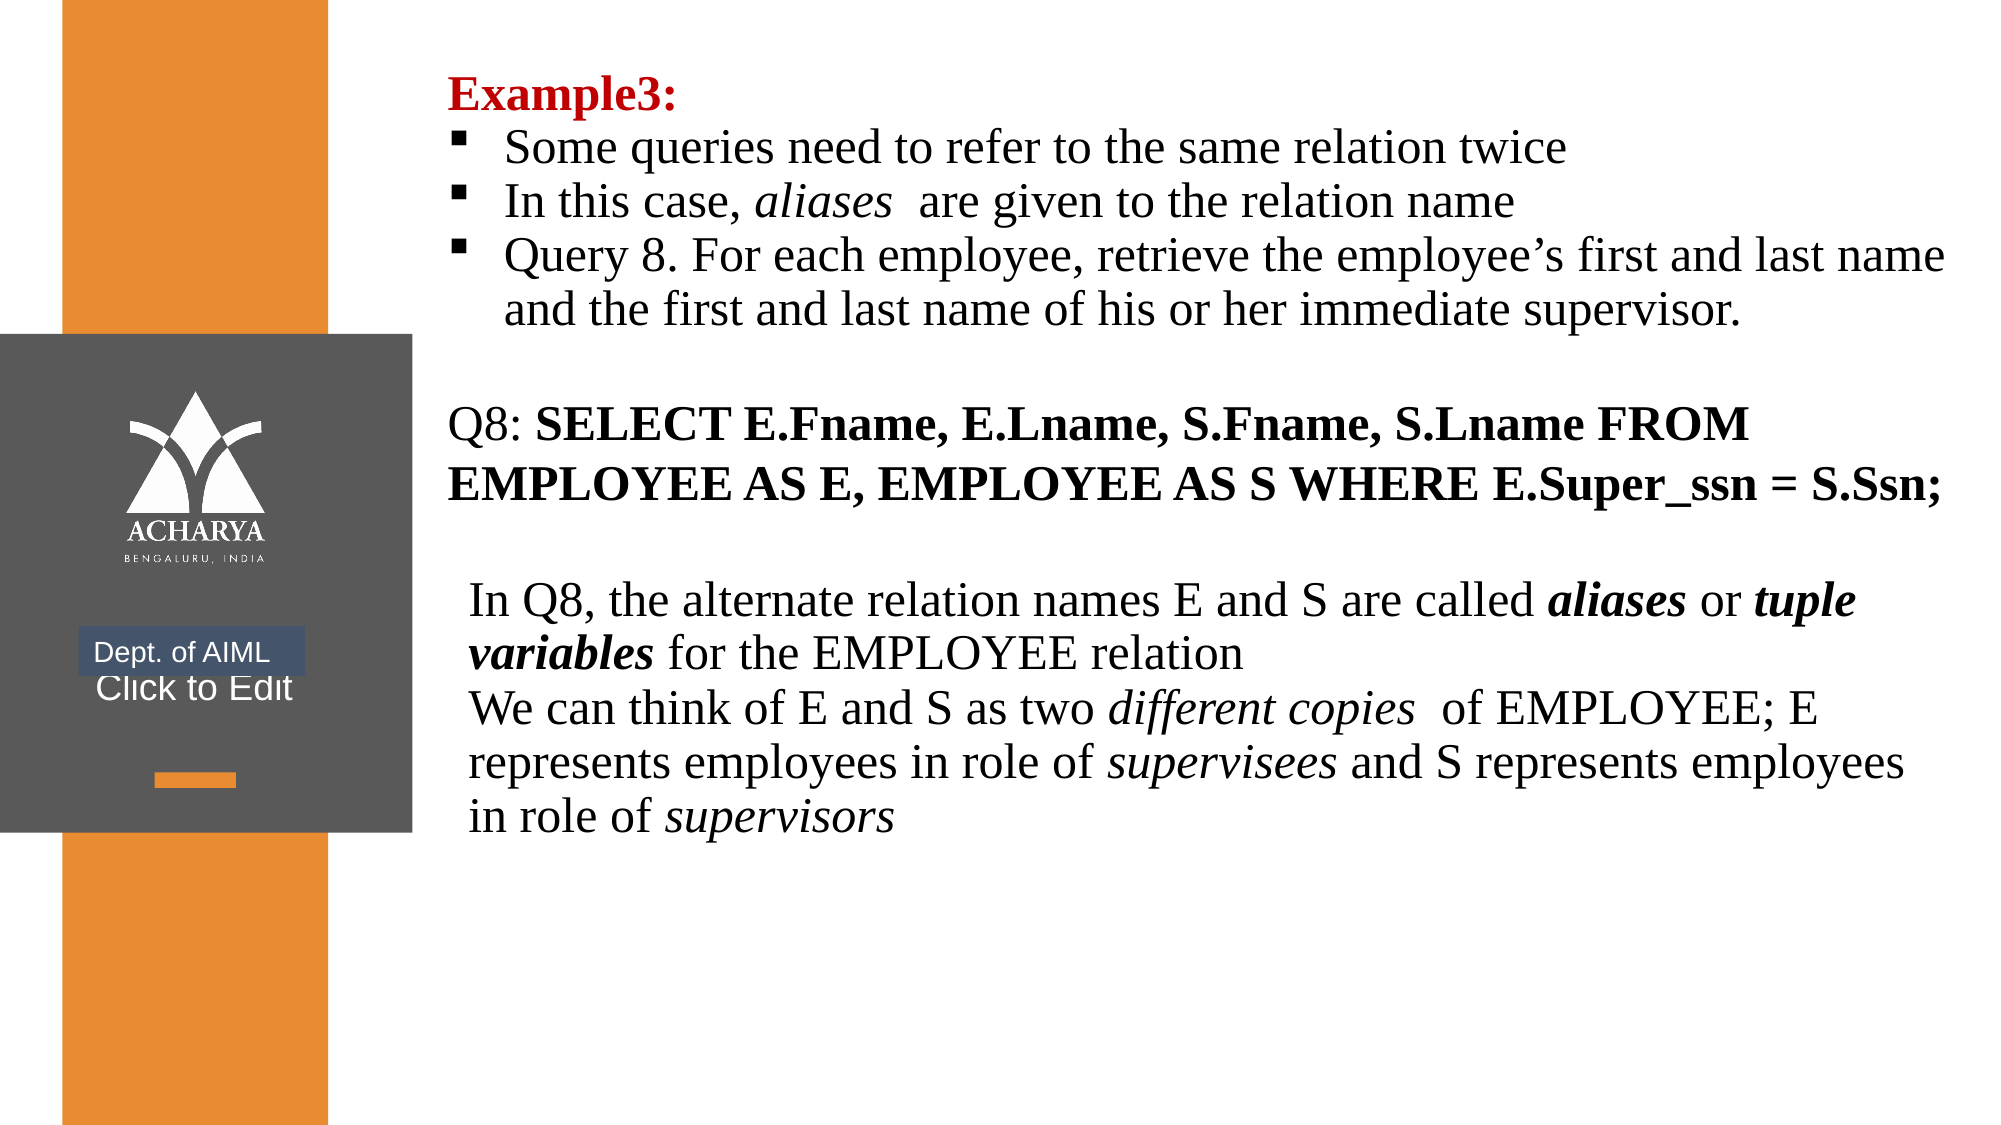

Example3:
Some queries need to refer to the same relation twice
In this case, aliases  are given to the relation name
Query 8. For each employee, retrieve the employee’s first and last name and the first and last name of his or her immediate supervisor.

Q8: SELECT E.Fname, E.Lname, S.Fname, S.Lname FROM EMPLOYEE AS E, EMPLOYEE AS S WHERE E.Super_ssn = S.Ssn;

In Q8, the alternate relation names E and S are called aliases or tuple variables for the EMPLOYEE relation
We can think of E and S as two different copies  of EMPLOYEE; E represents employees in role of supervisees and S represents employees in role of supervisors
Dept. of AIML